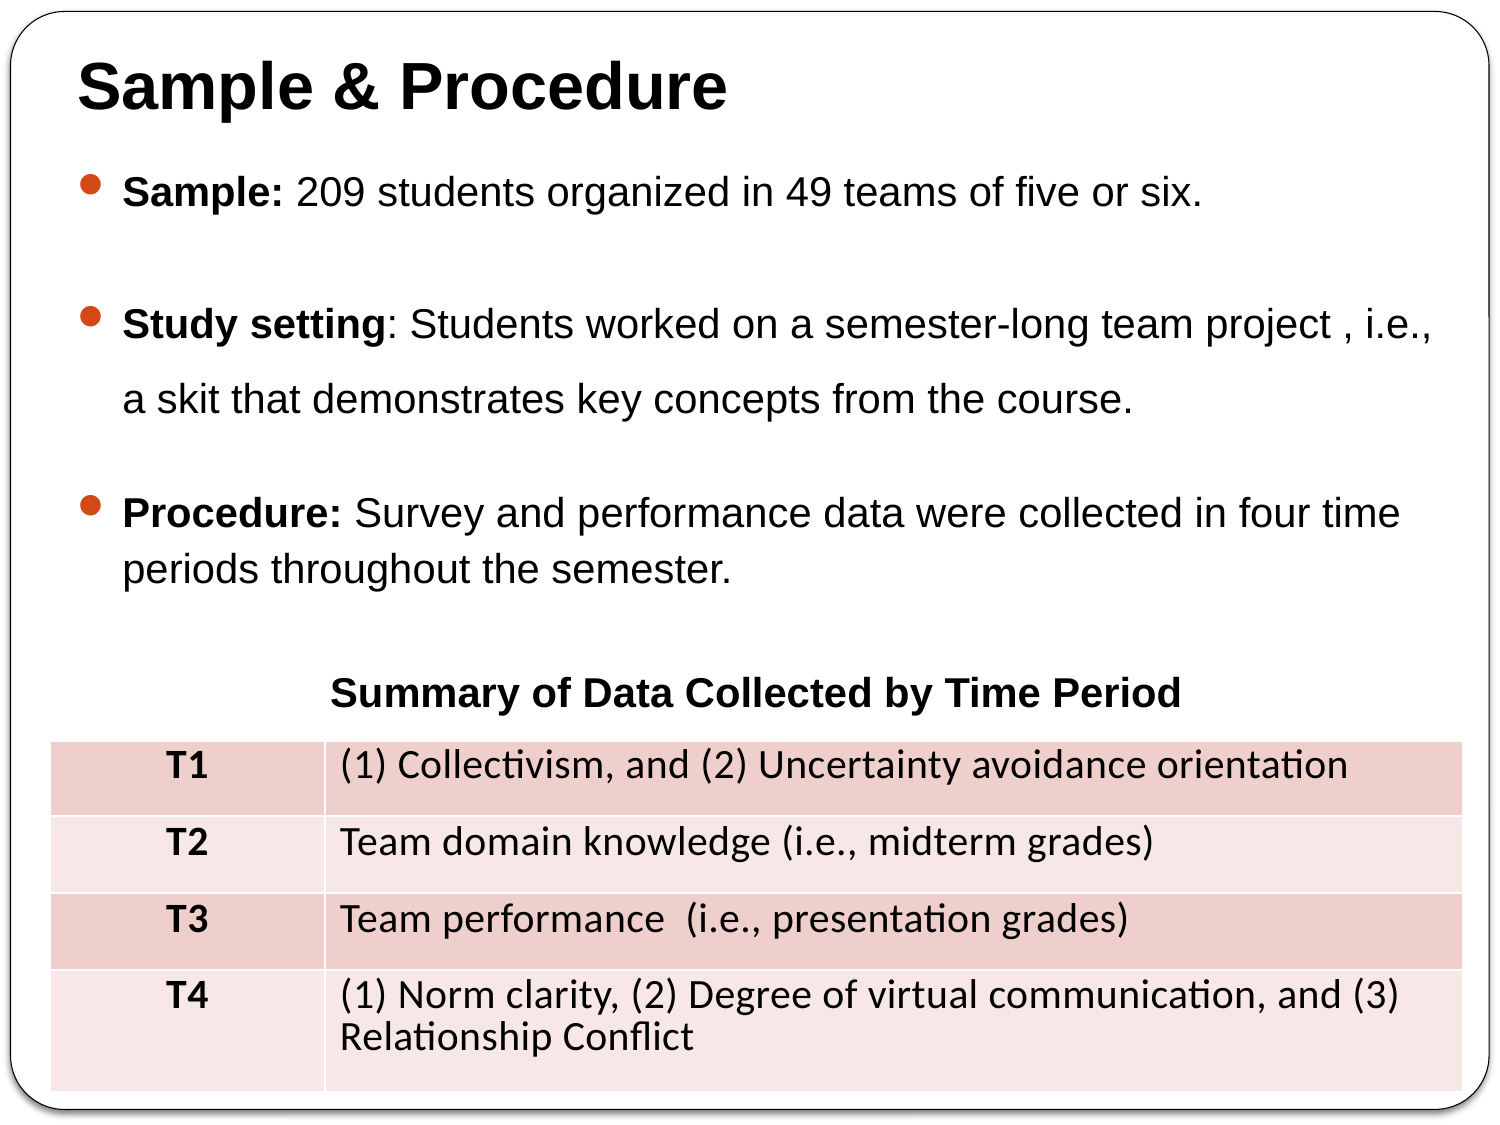

# Sample & Procedure
Sample: 209 students organized in 49 teams of five or six.

Study setting: Students worked on a semester-long team project , i.e., a skit that demonstrates key concepts from the course.

Procedure: Survey and performance data were collected in four time periods throughout the semester.

| Summary of Data Collected by Time Period |  |
| --- | --- |
| T1 | (1) Collectivism, and (2) Uncertainty avoidance orientation |
| T2 | Team domain knowledge (i.e., midterm grades) |
| T3 | Team performance (i.e., presentation grades) |
| T4 | (1) Norm clarity, (2) Degree of virtual communication, and (3) Relationship Conflict |